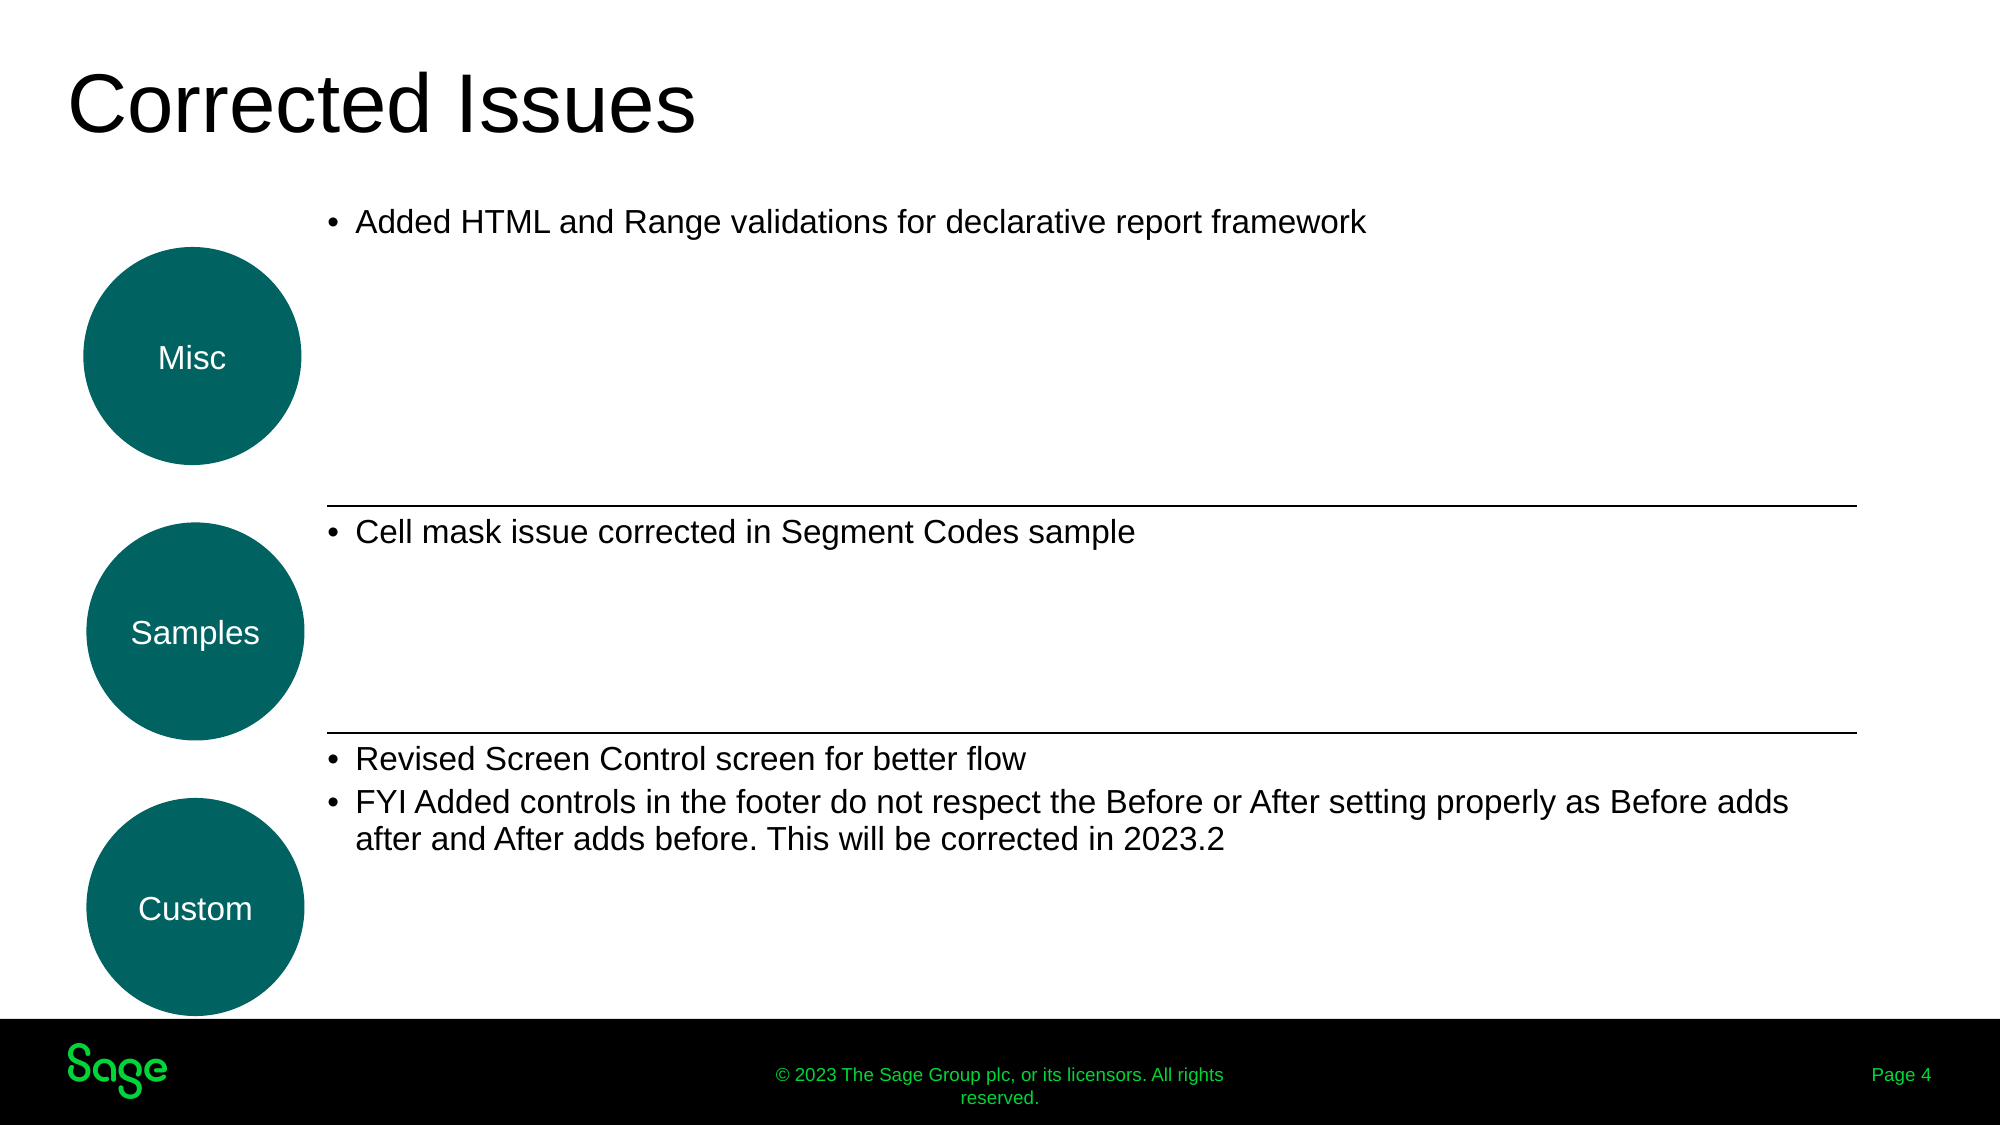

# Corrected Issues
| Added HTML and Range validations for declarative report framework |
| --- |
| Cell mask issue corrected in Segment Codes sample |
| Revised Screen Control screen for better flow FYI Added controls in the footer do not respect the Before or After setting properly as Before adds after and After adds before. This will be corrected in 2023.2 |
Misc
Samples
Custom
Page 4